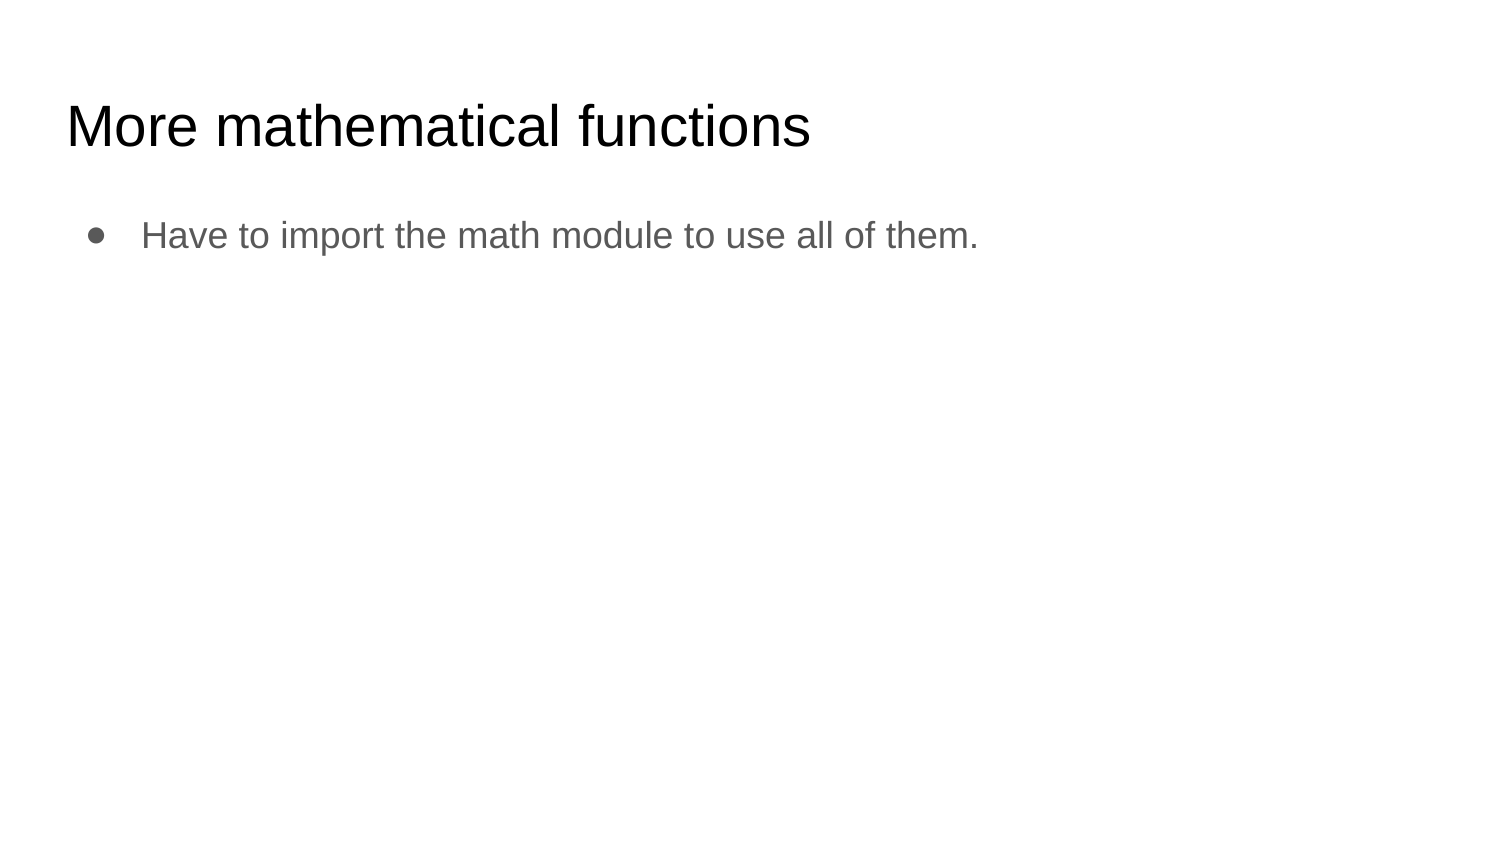

# More mathematical functions
Have to import the math module to use all of them.